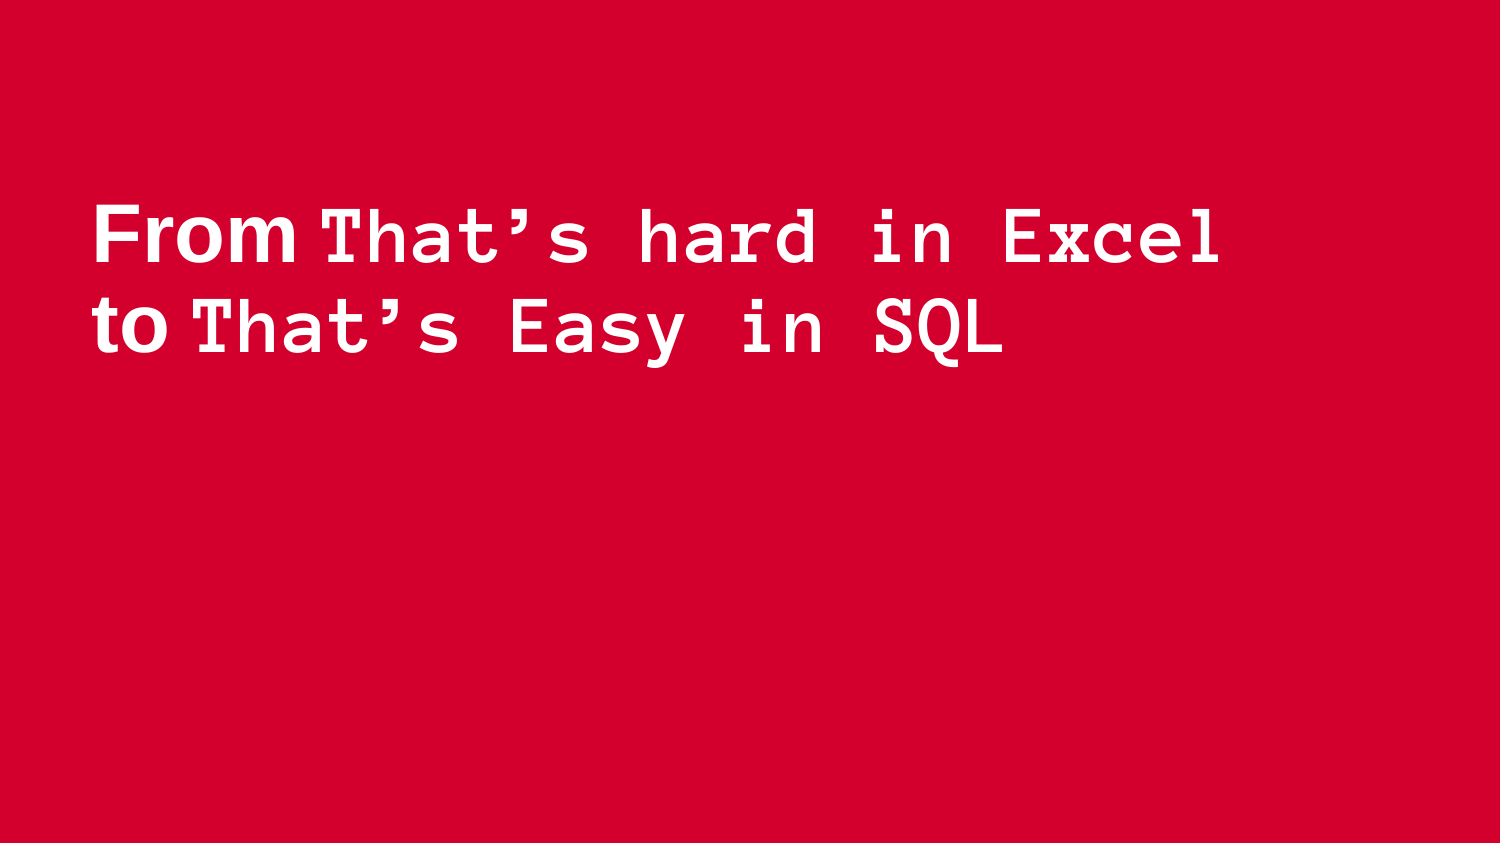

From That’s hard in Excel to That’s Easy in SQL